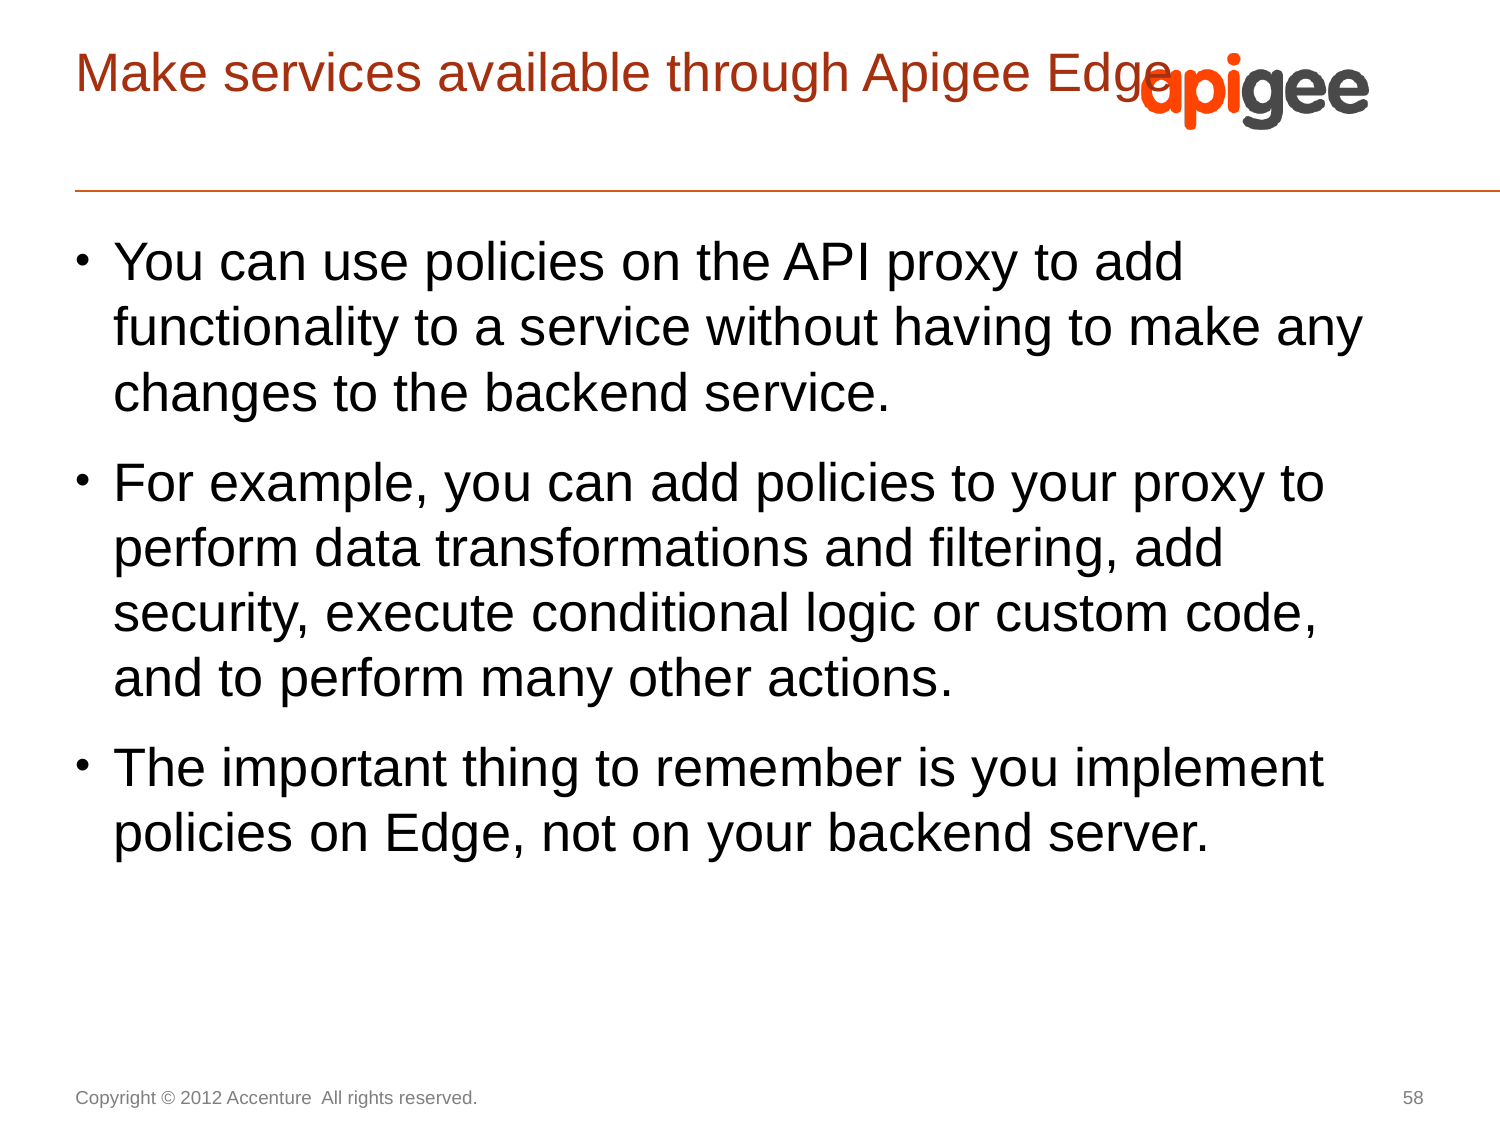

# Make services available through Apigee Edge
You can use policies on the API proxy to add functionality to a service without having to make any changes to the backend service.
For example, you can add policies to your proxy to perform data transformations and filtering, add security, execute conditional logic or custom code, and to perform many other actions.
The important thing to remember is you implement policies on Edge, not on your backend server.